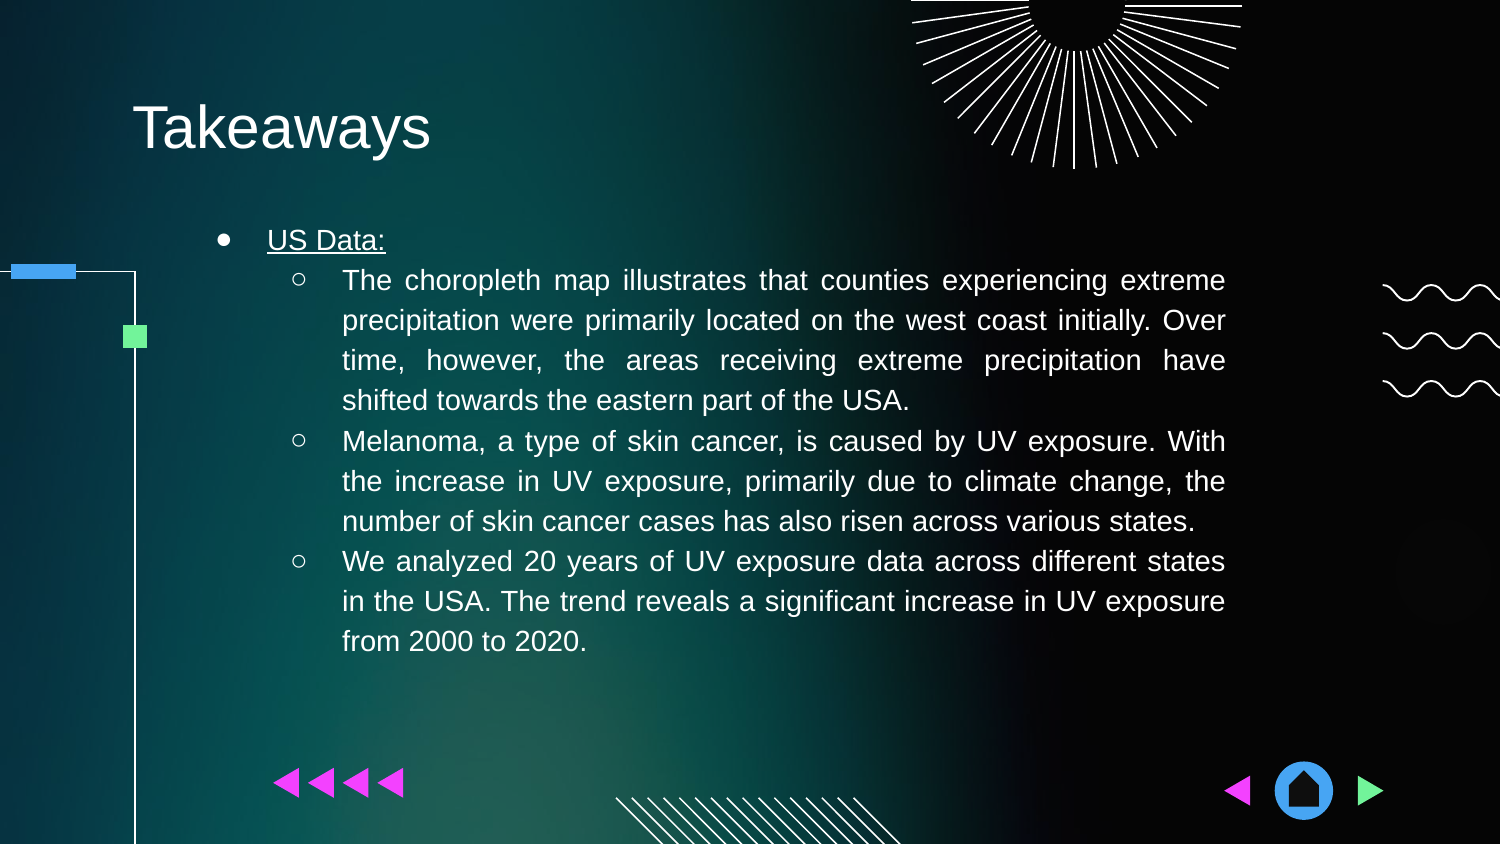

# Takeaways
US Data:
The choropleth map illustrates that counties experiencing extreme precipitation were primarily located on the west coast initially. Over time, however, the areas receiving extreme precipitation have shifted towards the eastern part of the USA.
Melanoma, a type of skin cancer, is caused by UV exposure. With the increase in UV exposure, primarily due to climate change, the number of skin cancer cases has also risen across various states.
We analyzed 20 years of UV exposure data across different states in the USA. The trend reveals a significant increase in UV exposure from 2000 to 2020.